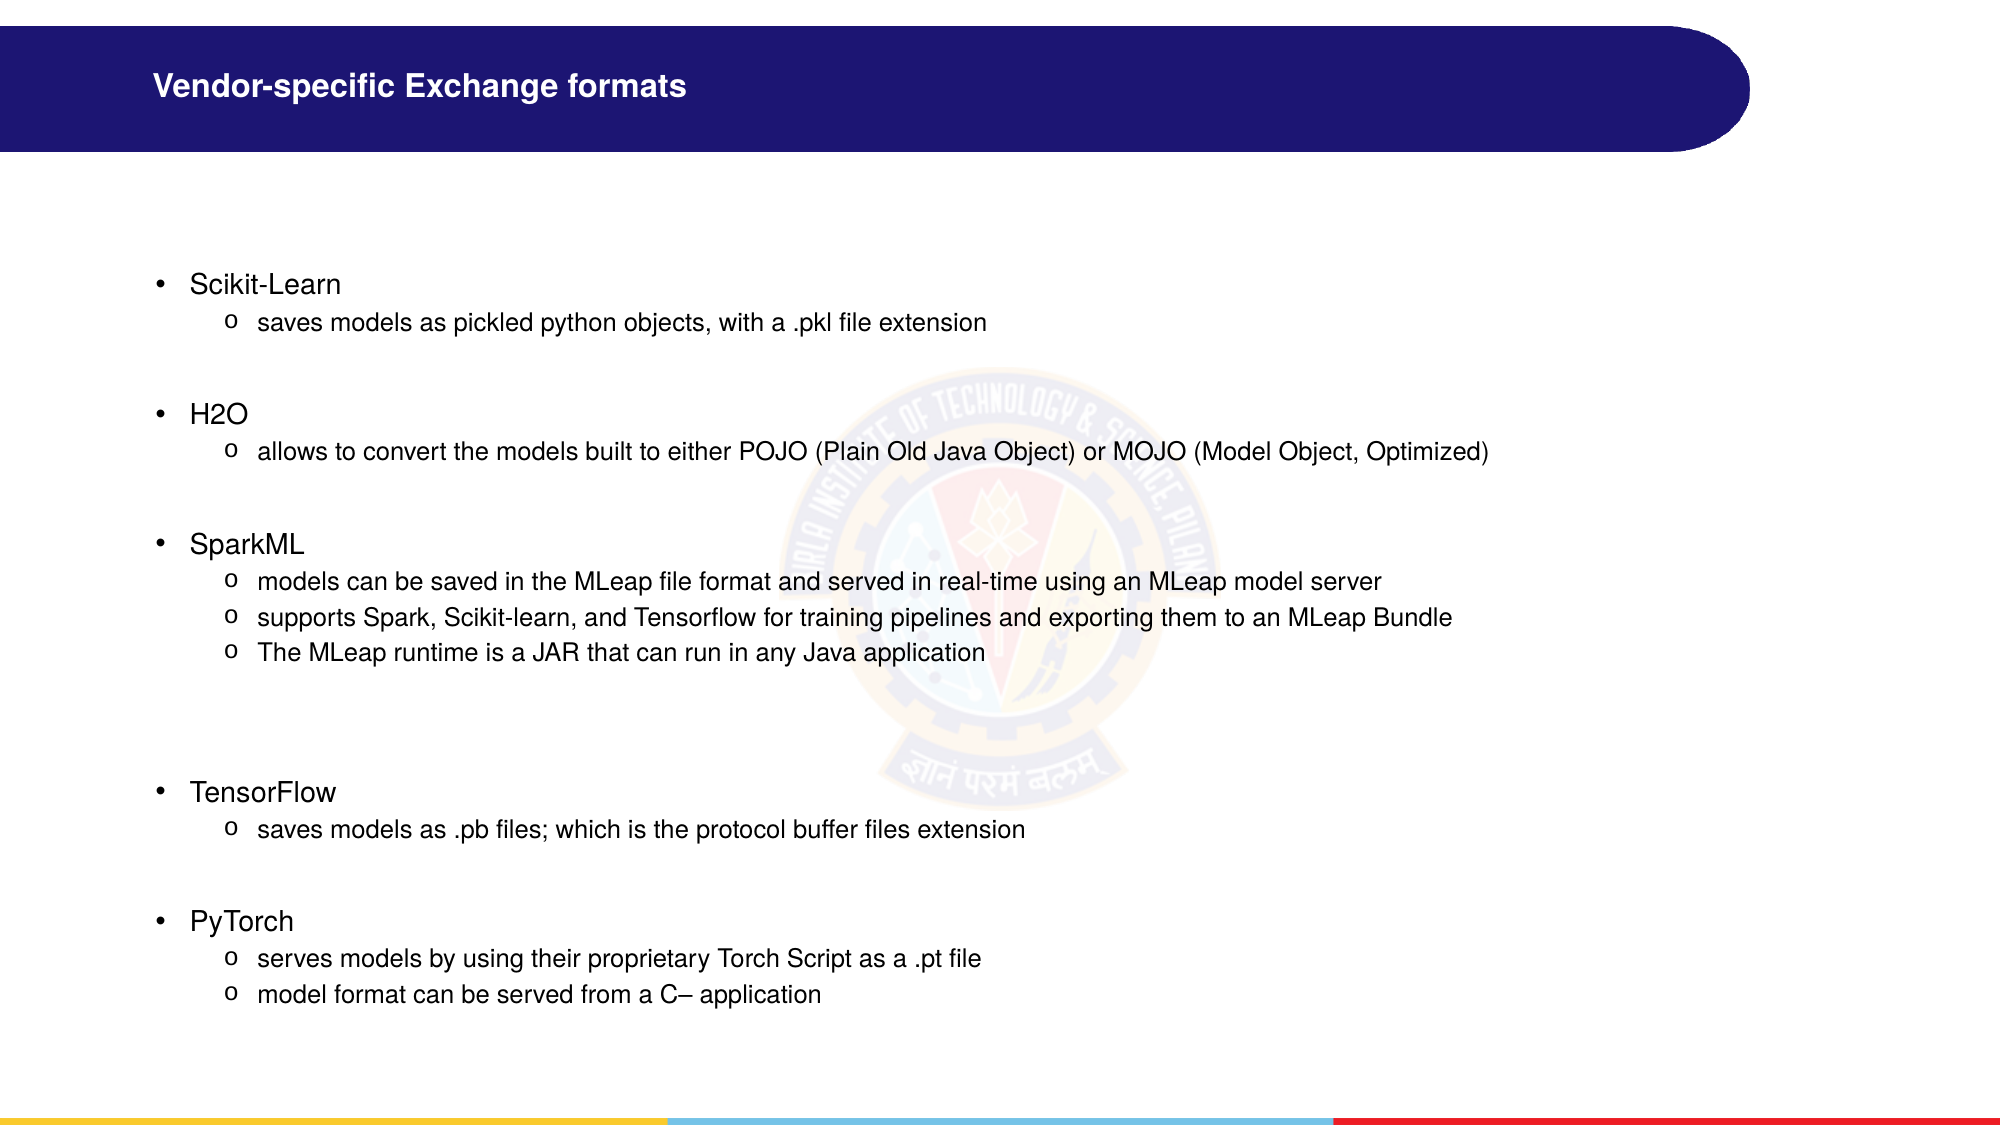

# Vendor-specific Exchange formats

Scikit-Learn
saves models as pickled python objects, with a .pkl file extension

H2O
allows to convert the models built to either POJO (Plain Old Java Object) or MOJO (Model Object, Optimized)

SparkML
models can be saved in the MLeap file format and served in real-time using an MLeap model server
supports Spark, Scikit-learn, and Tensorflow for training pipelines and exporting them to an MLeap Bundle
The MLeap runtime is a JAR that can run in any Java application

TensorFlow
saves models as .pb files; which is the protocol buffer files extension

PyTorch
serves models by using their proprietary Torch Script as a .pt file
model format can be served from a C– application